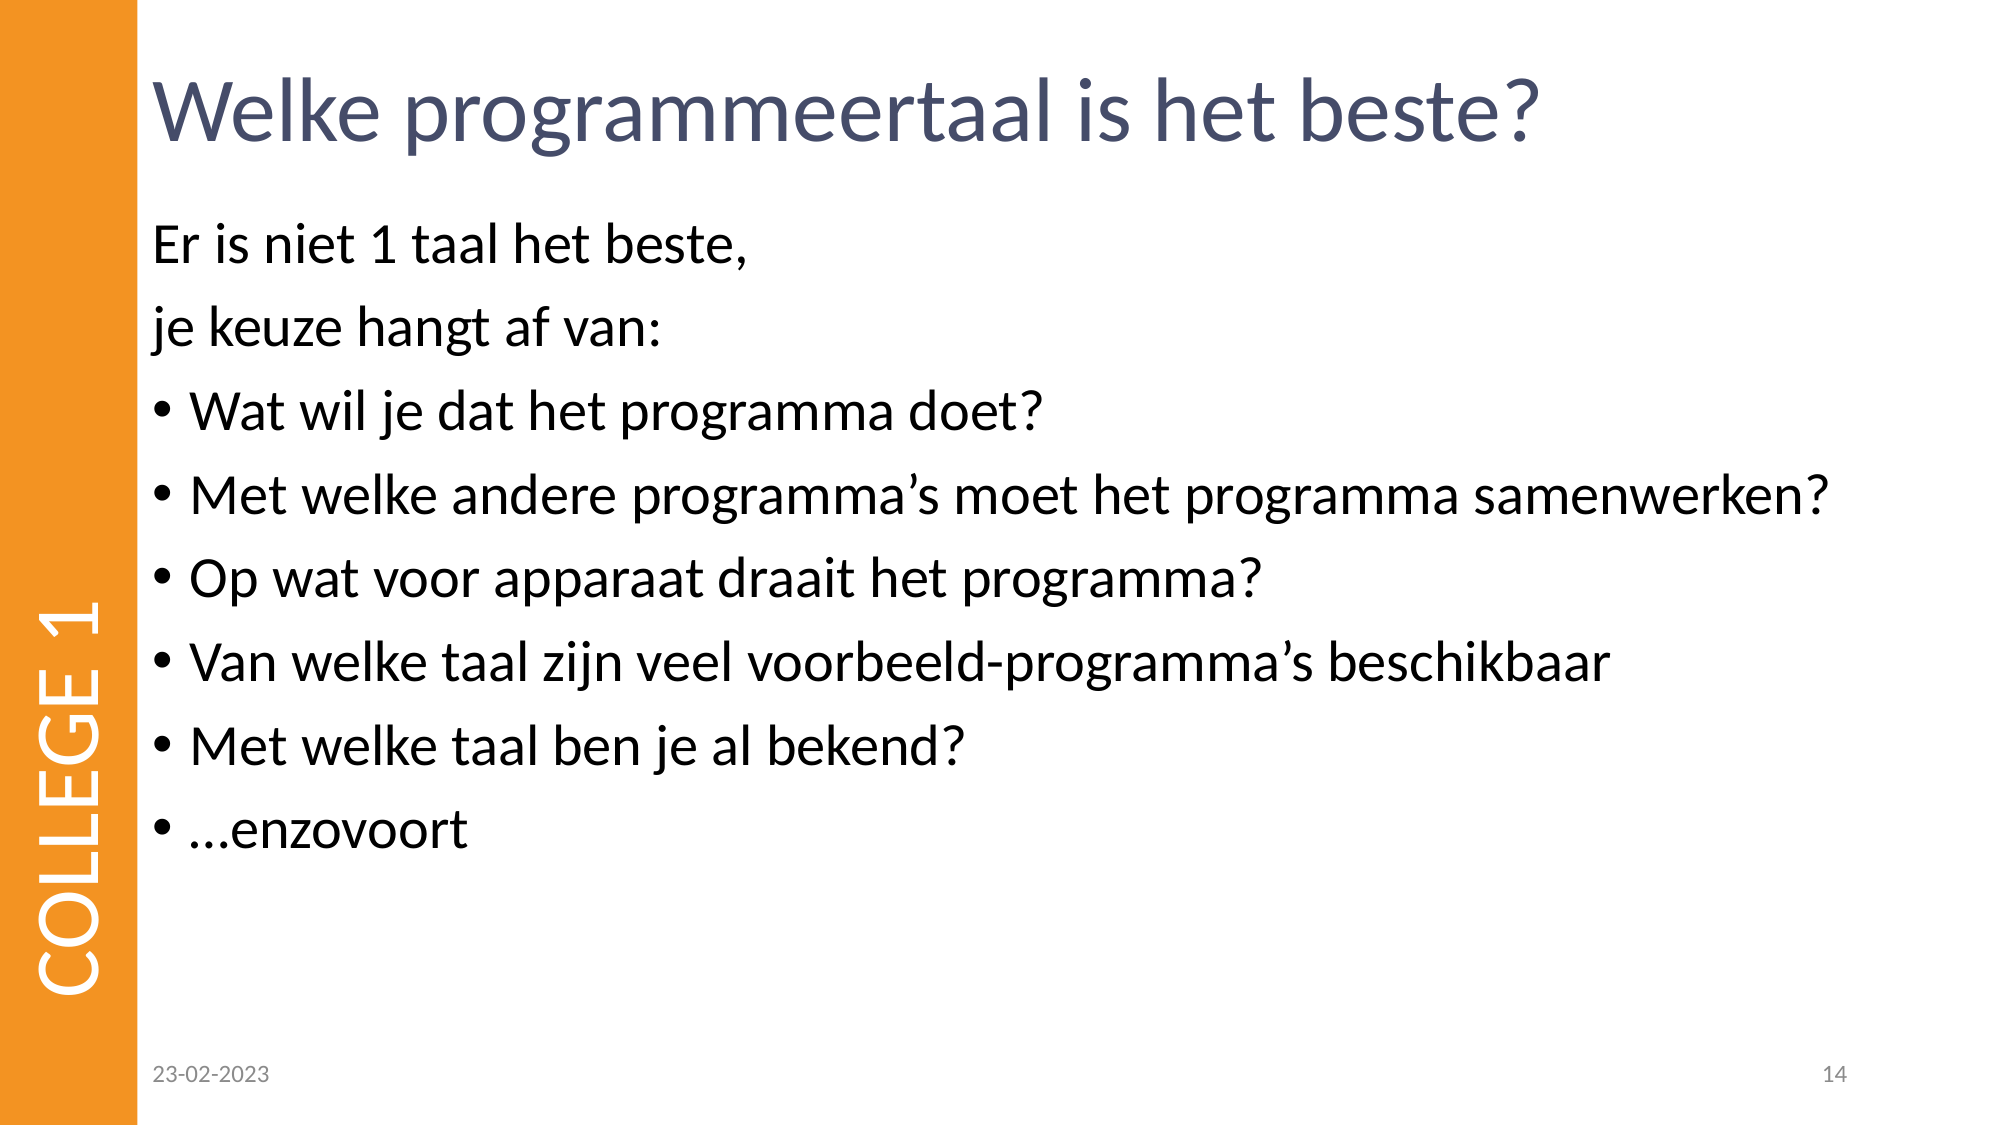

# Welke programmeertaal is het beste?
Er is niet 1 taal het beste,
je keuze hangt af van:
Wat wil je dat het programma doet?
Met welke andere programma’s moet het programma samenwerken?
Op wat voor apparaat draait het programma?
Van welke taal zijn veel voorbeeld-programma’s beschikbaar
Met welke taal ben je al bekend?
…enzovoort
COLLEGE 1
23-02-2023

14